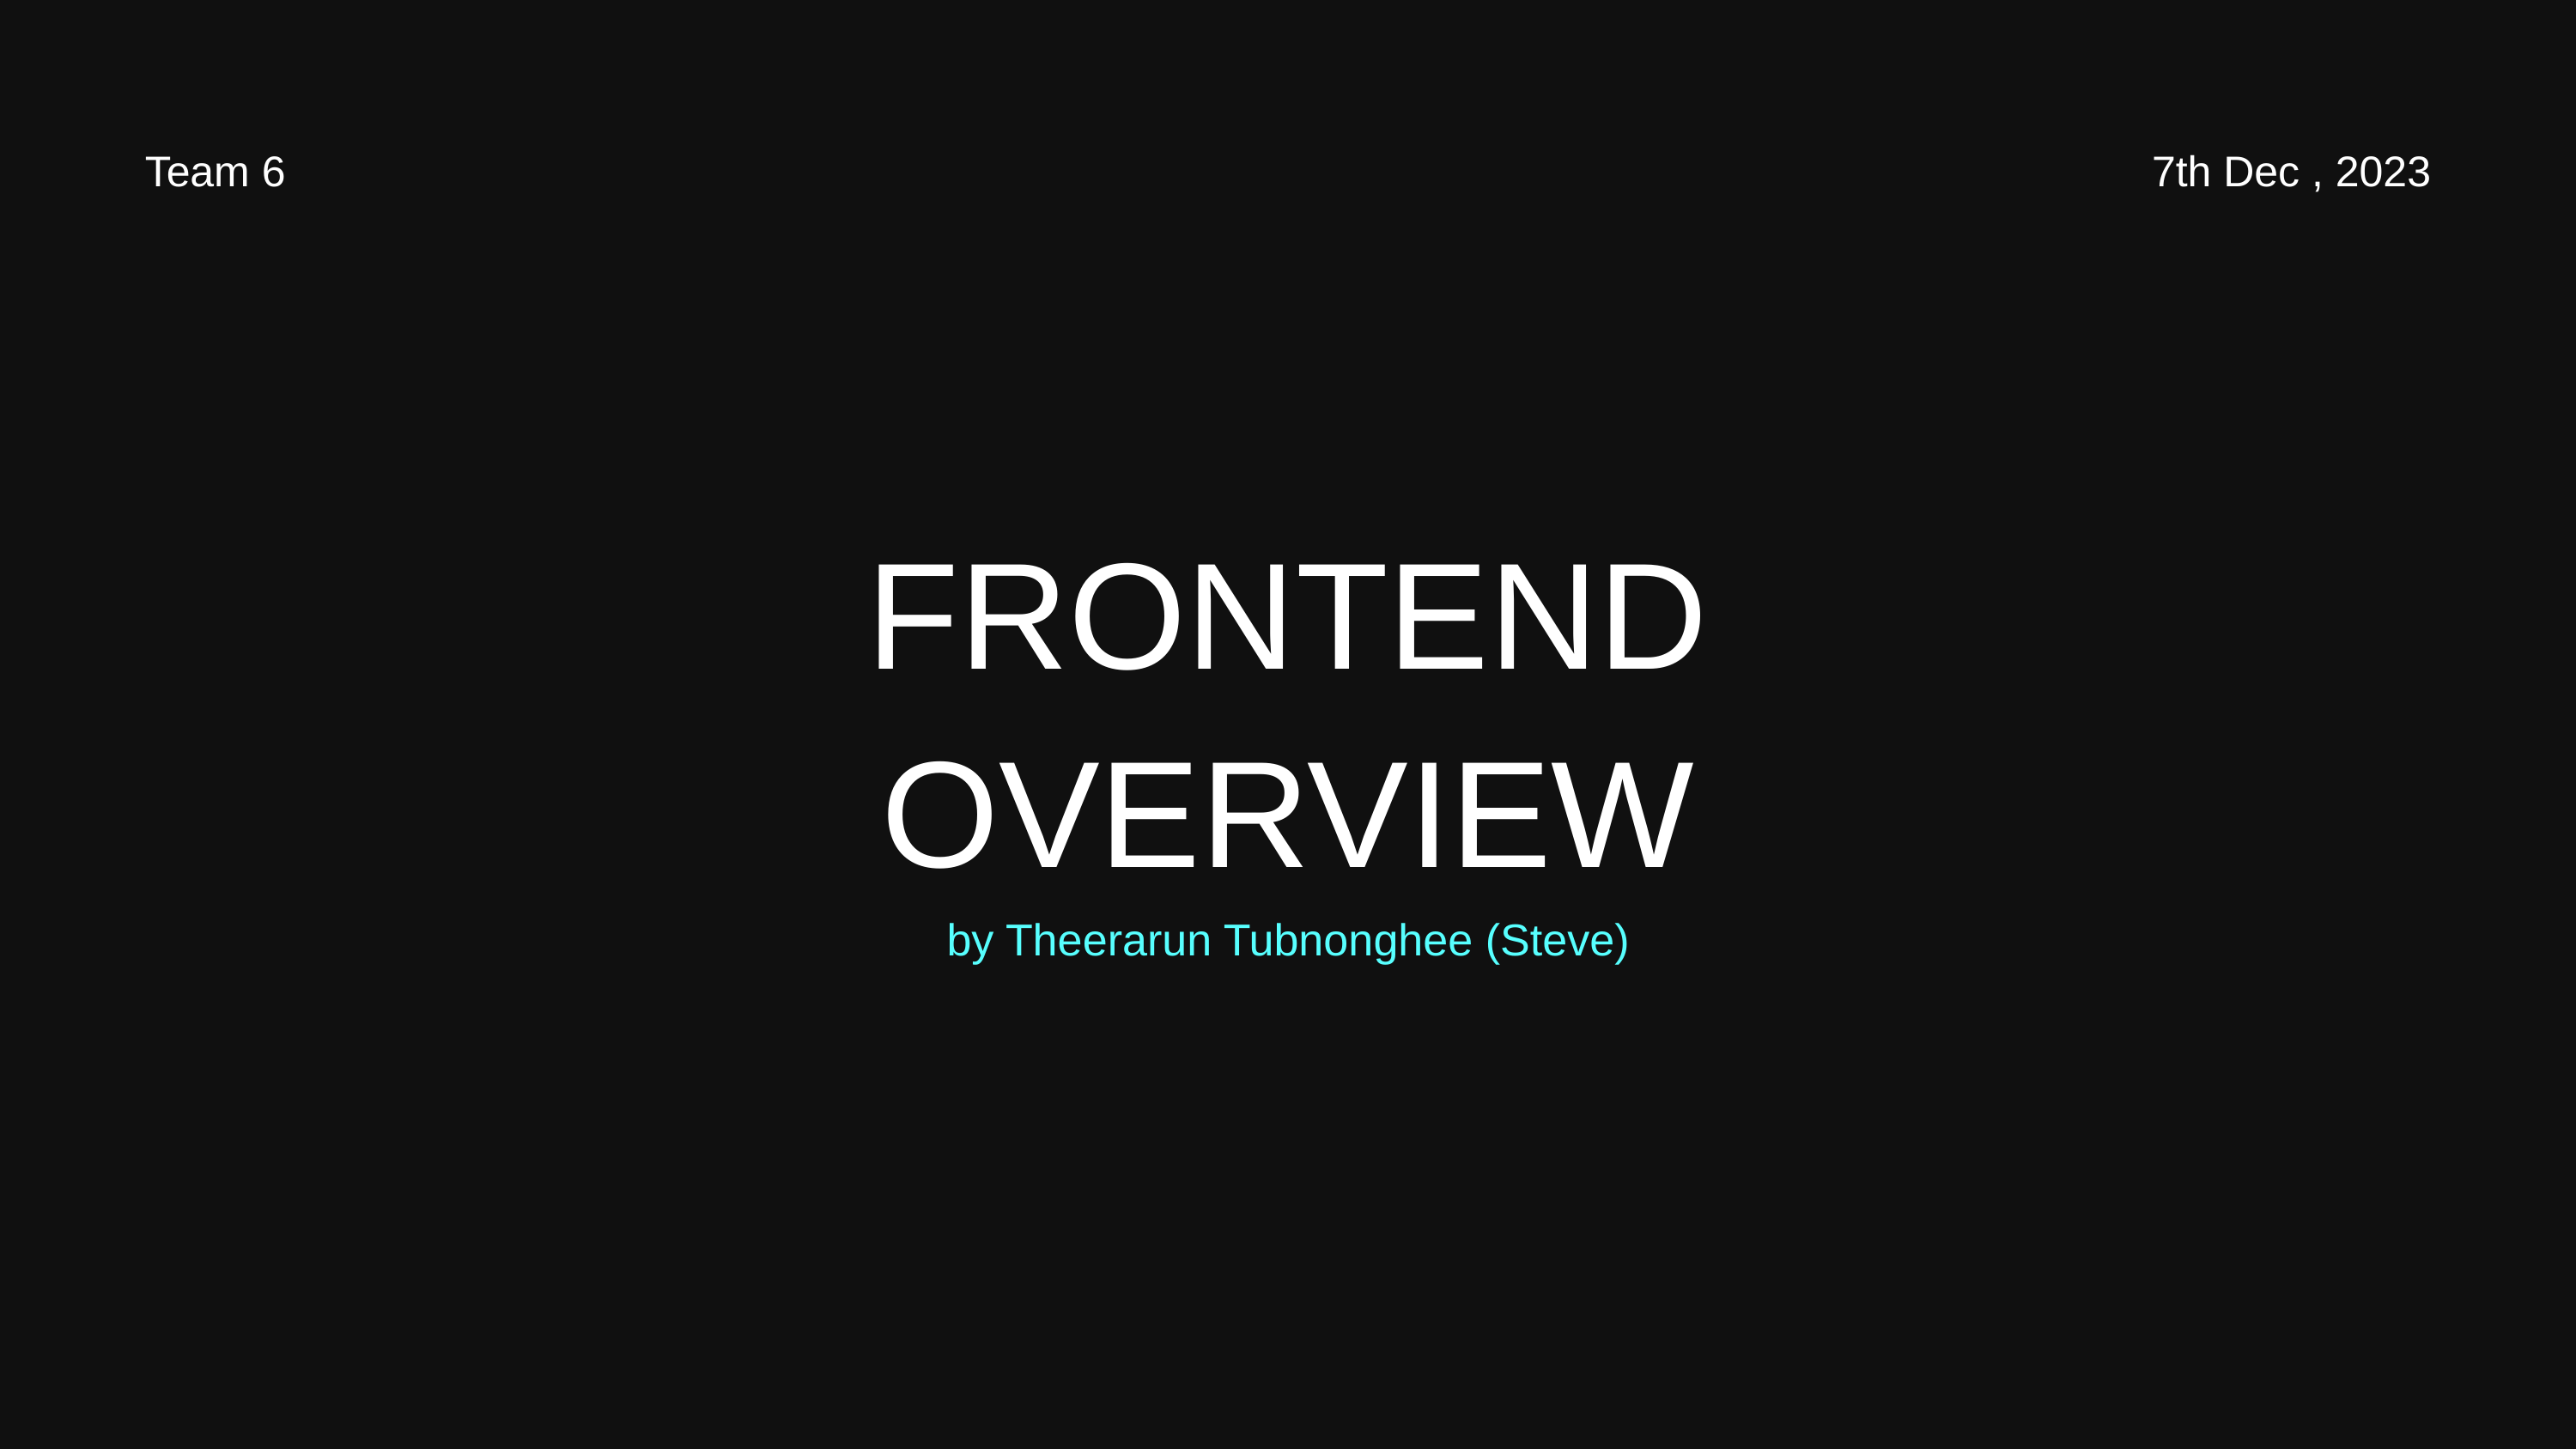

Team 6
7th Dec , 2023
FRONTEND
OVERVIEW
by Theerarun Tubnonghee (Steve)